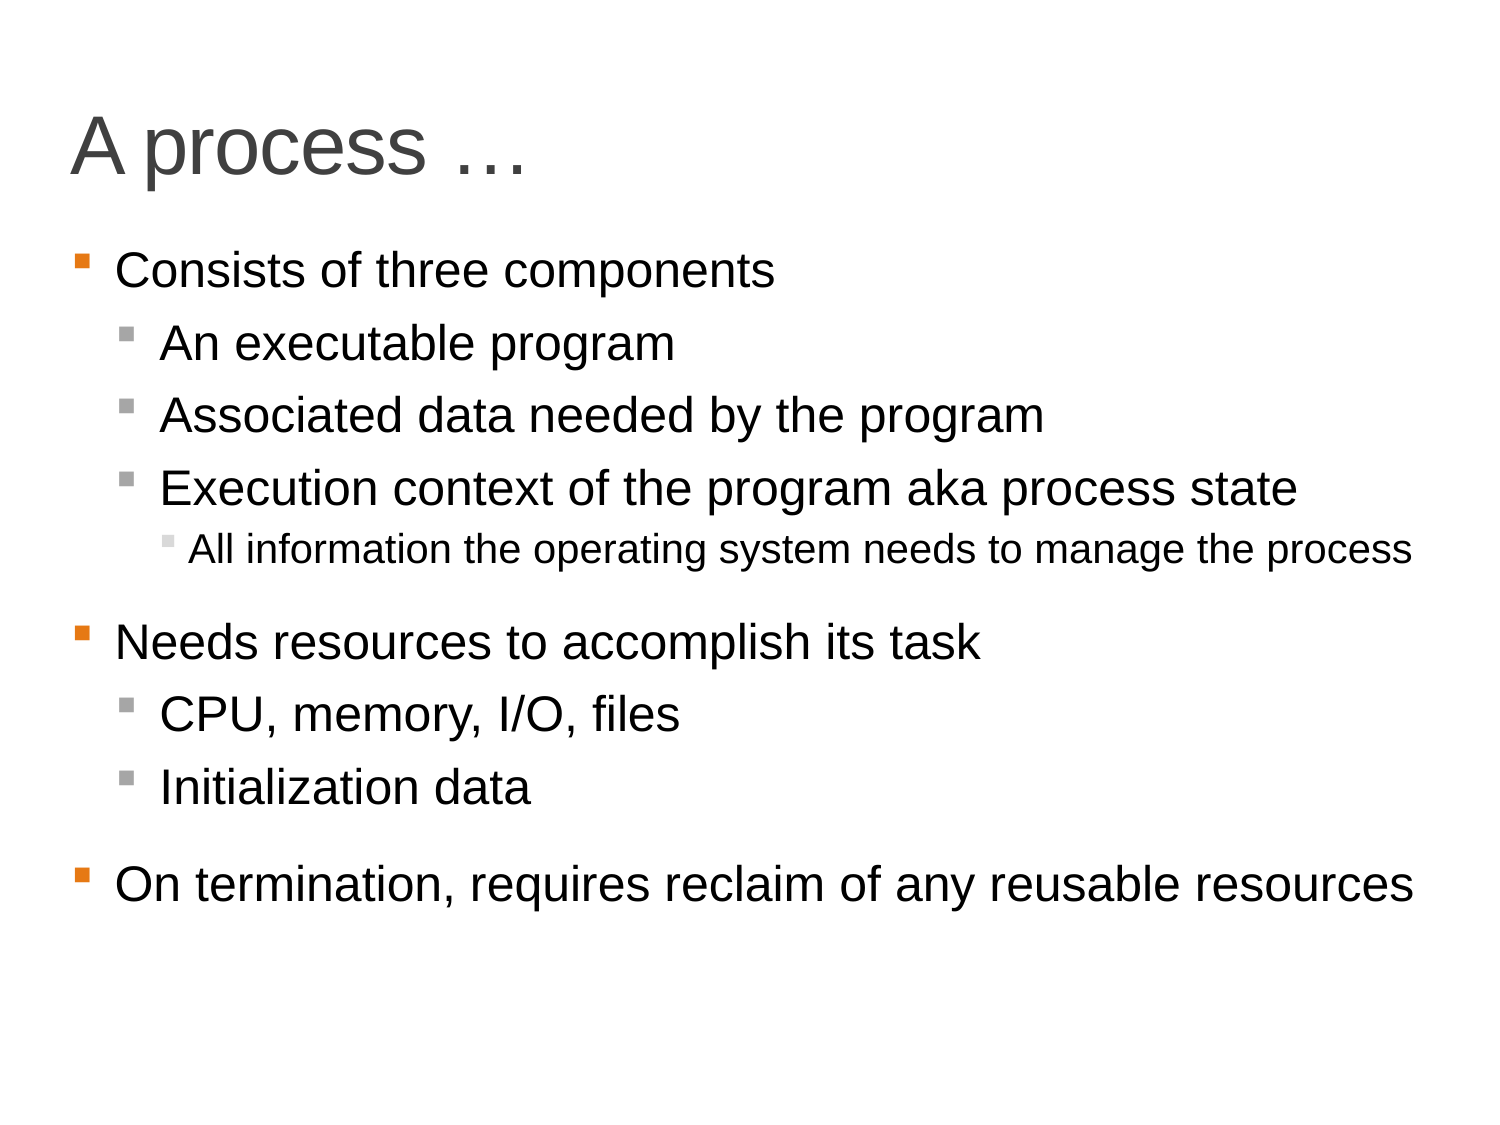

# A process …
Consists of three components
An executable program
Associated data needed by the program
Execution context of the program aka process state
All information the operating system needs to manage the process
Needs resources to accomplish its task
CPU, memory, I/O, files
Initialization data
On termination, requires reclaim of any reusable resources